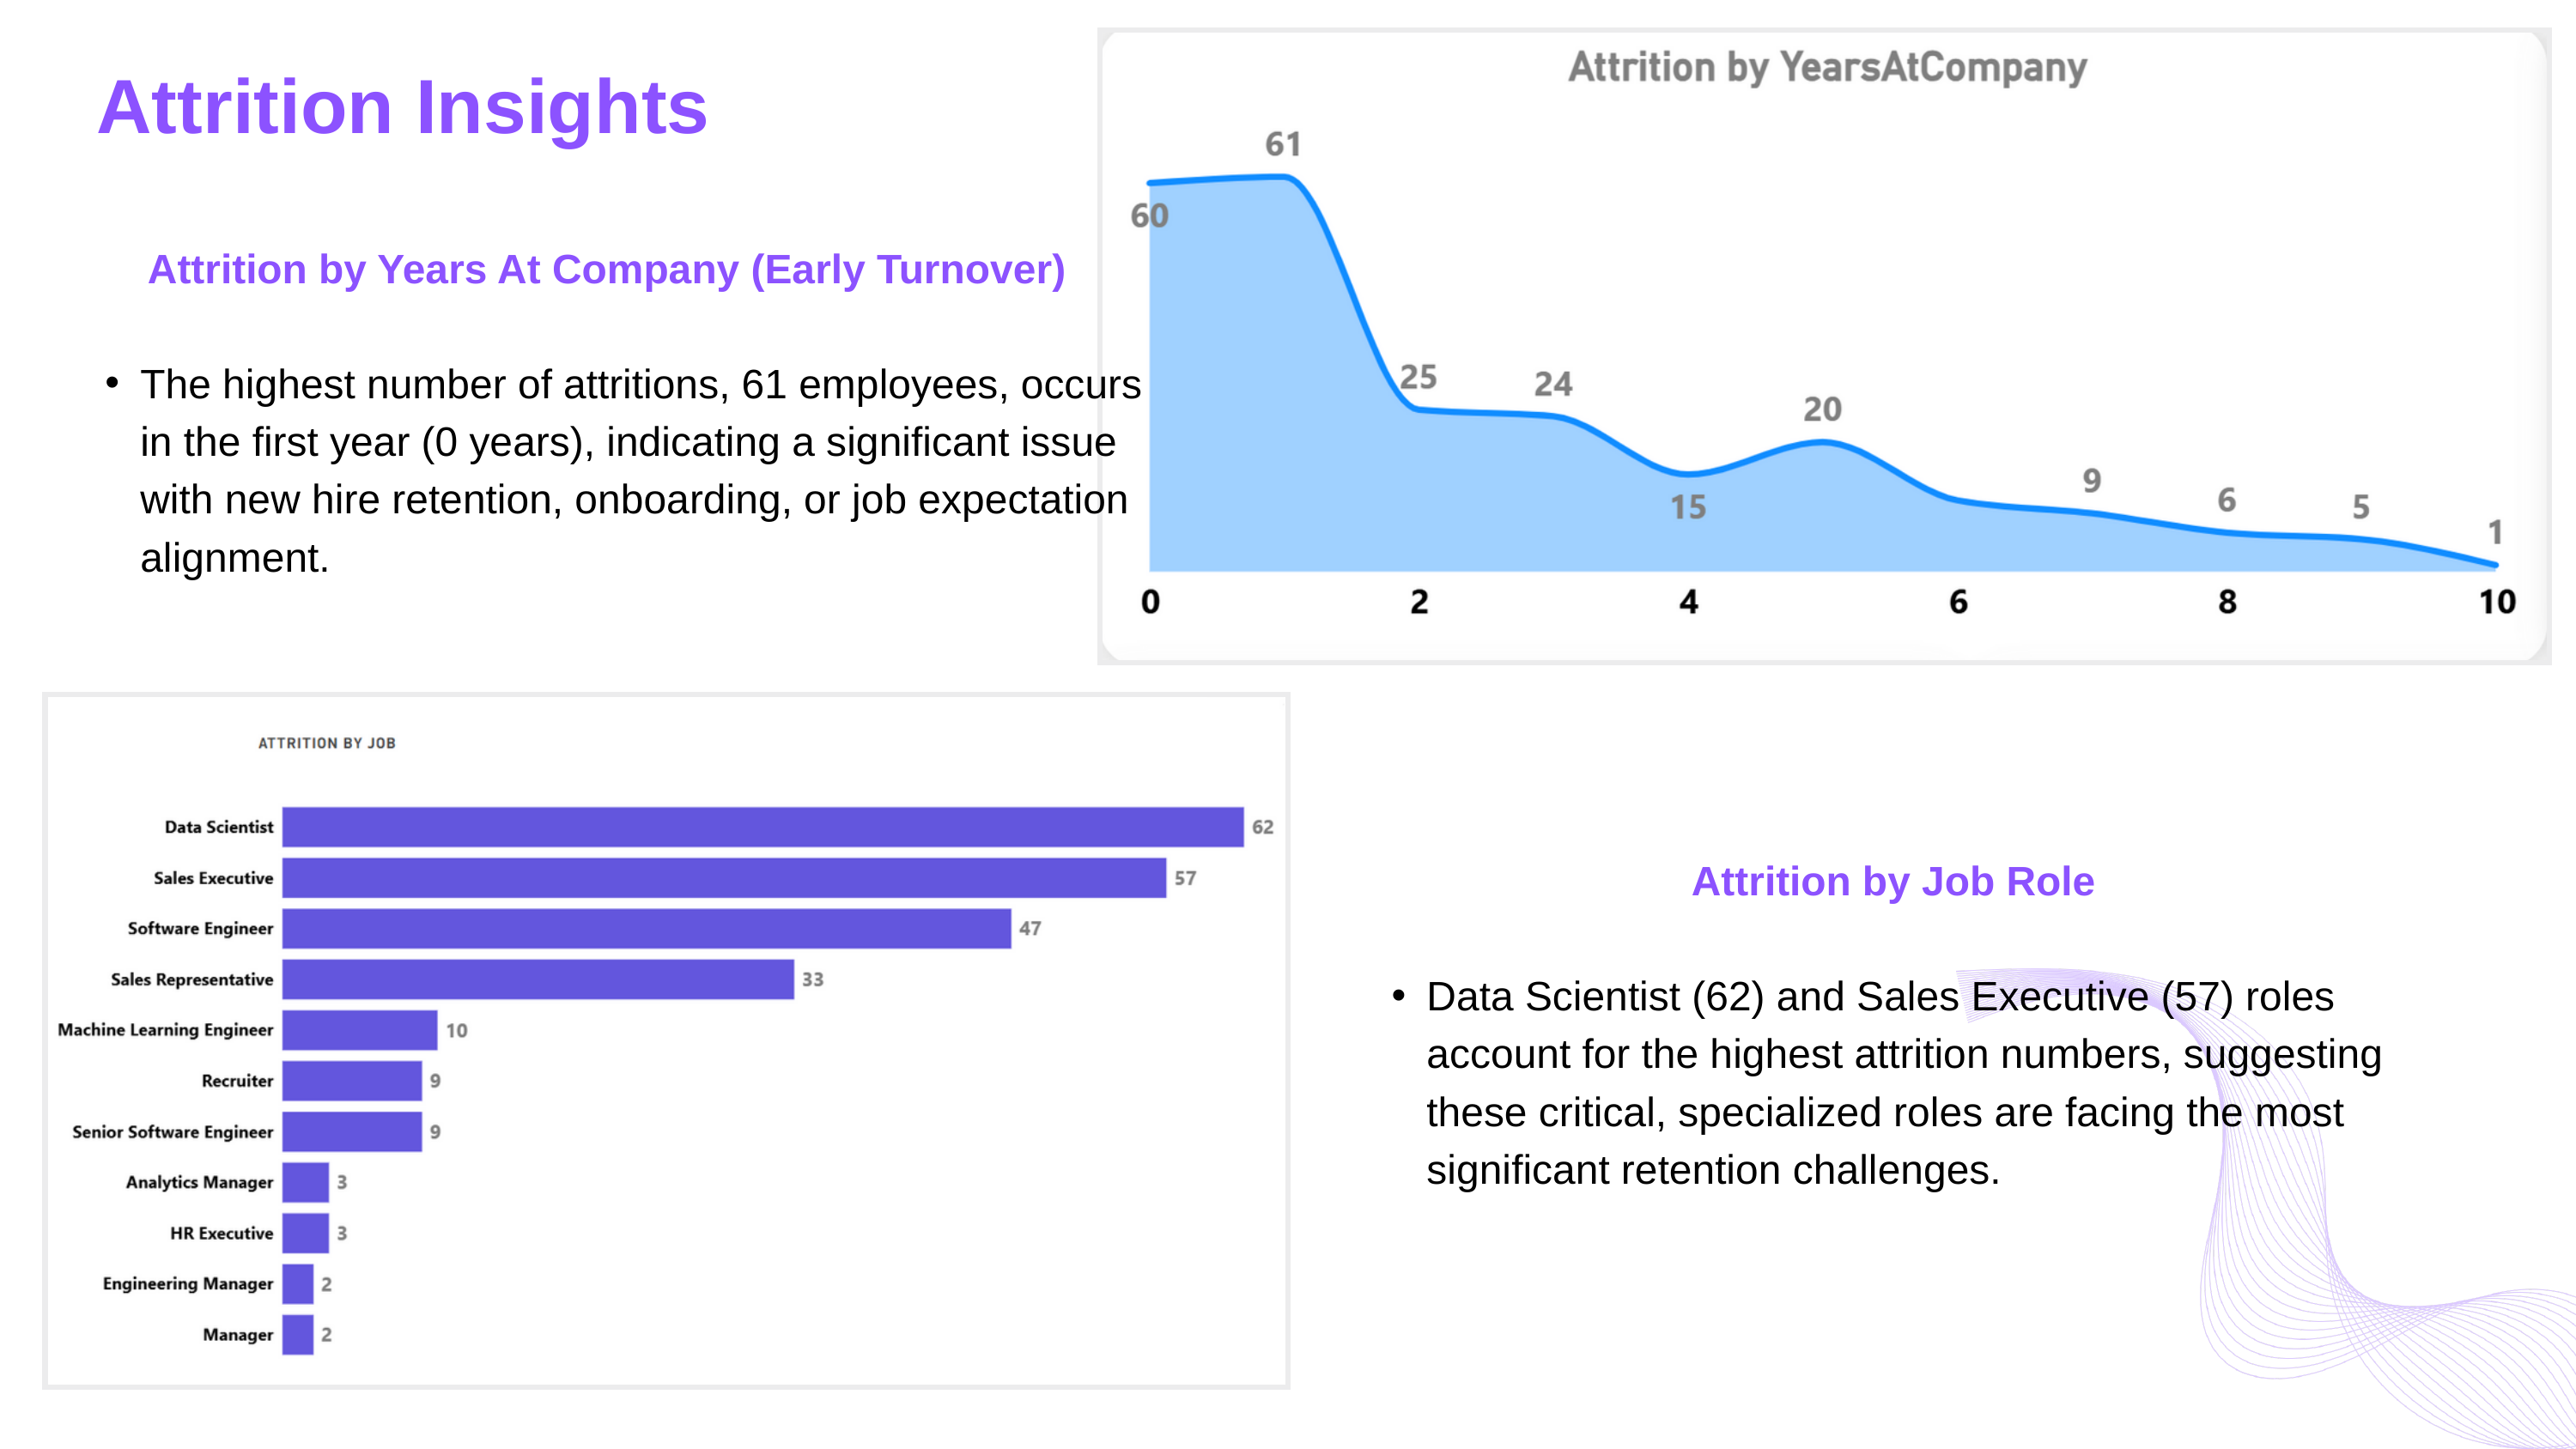

Attrition Insights
Attrition by Years At Company (Early Turnover)

The highest number of attritions, 61 employees, occurs in the first year (0 years), indicating a significant issue with new hire retention, onboarding, or job expectation alignment.

Attrition by Job Role

Data Scientist (62) and Sales Executive (57) roles account for the highest attrition numbers, suggesting these critical, specialized roles are facing the most significant retention challenges.